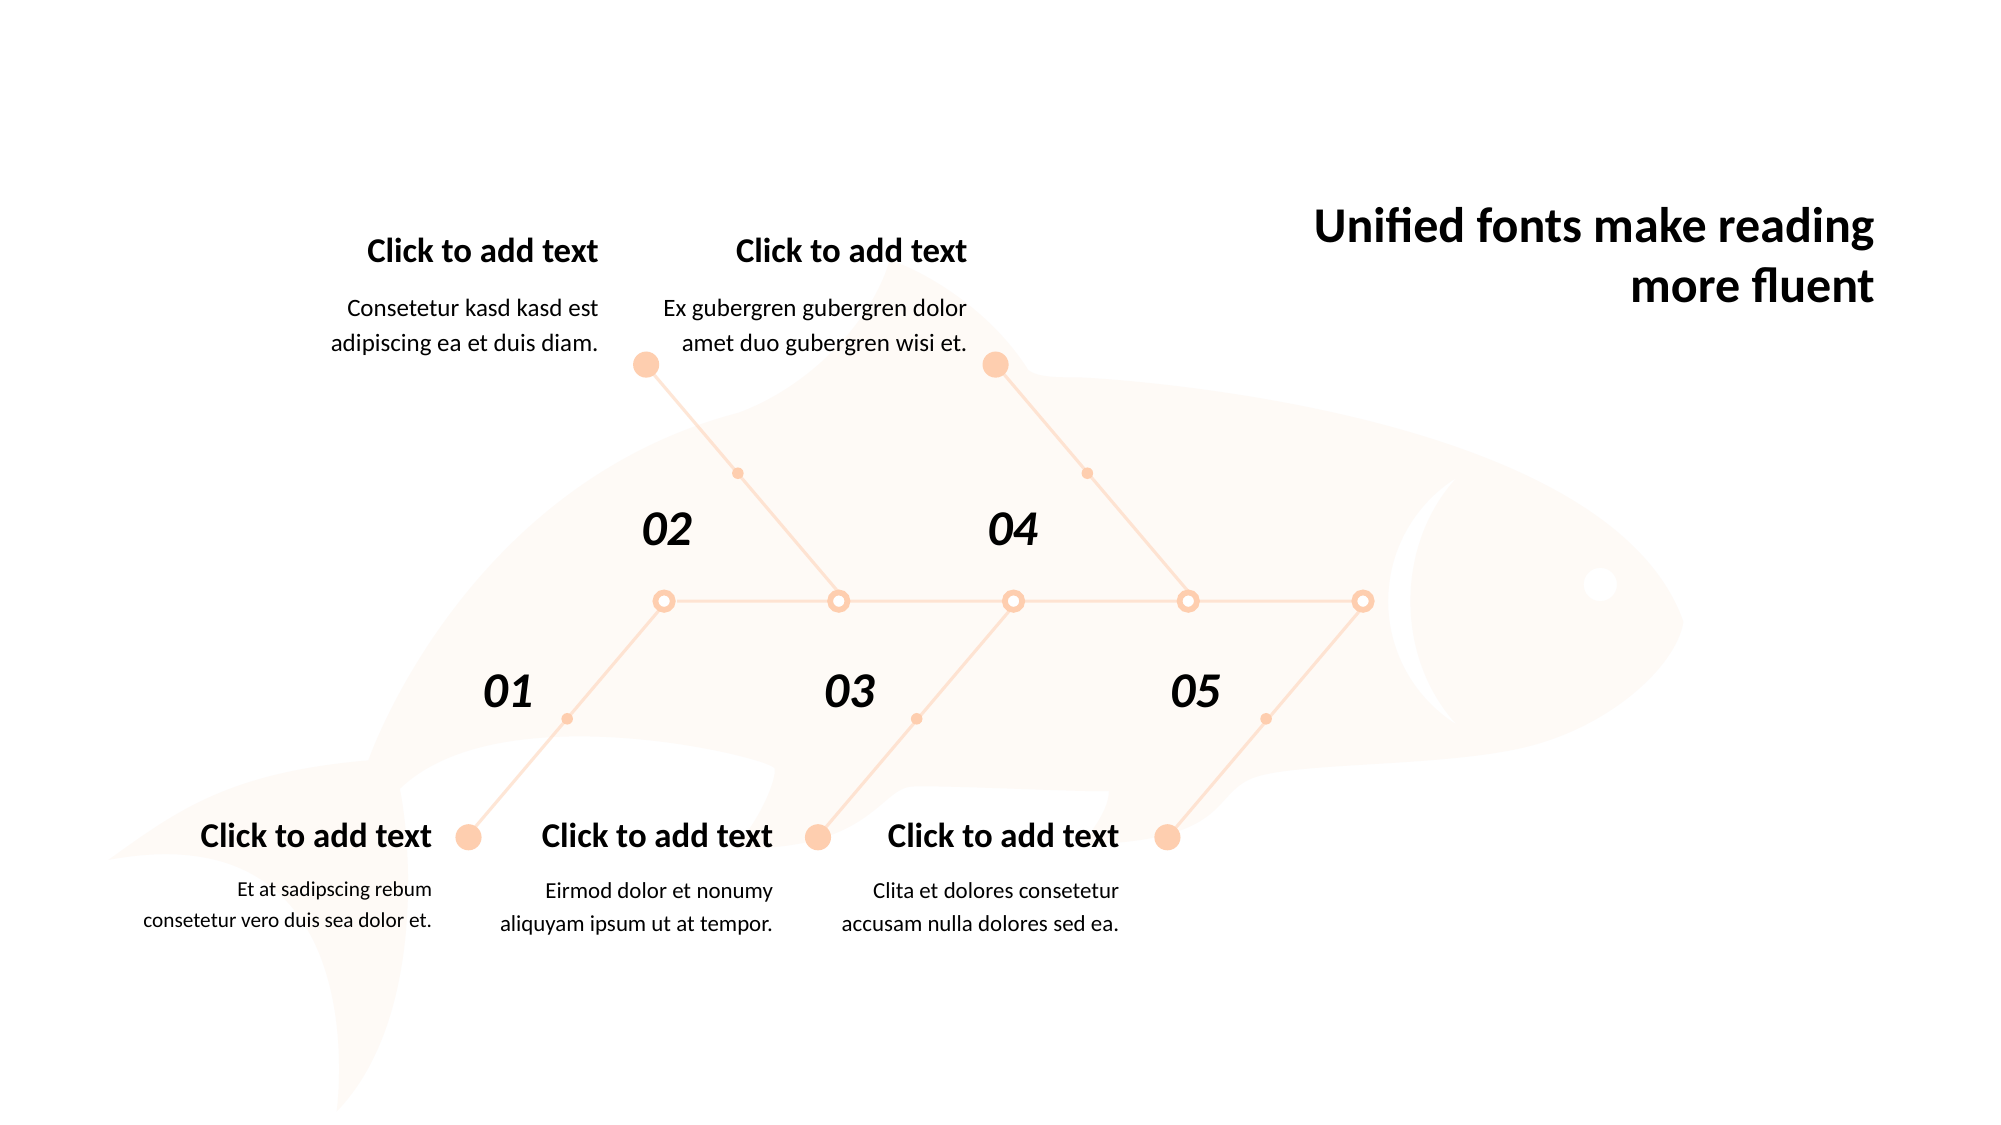

Unified fonts make reading more fluent
Click to add text
Consetetur kasd kasd est adipiscing ea et duis diam.

02

Click to add text
Ex gubergren gubergren dolor amet duo gubergren wisi et.

04

01
Click to add text

Et at sadipscing rebum consetetur vero duis sea dolor et.

03
Click to add text

Eirmod dolor et nonumy aliquyam ipsum ut at tempor.

05
Click to add text

Clita et dolores consetetur accusam nulla dolores sed ea.